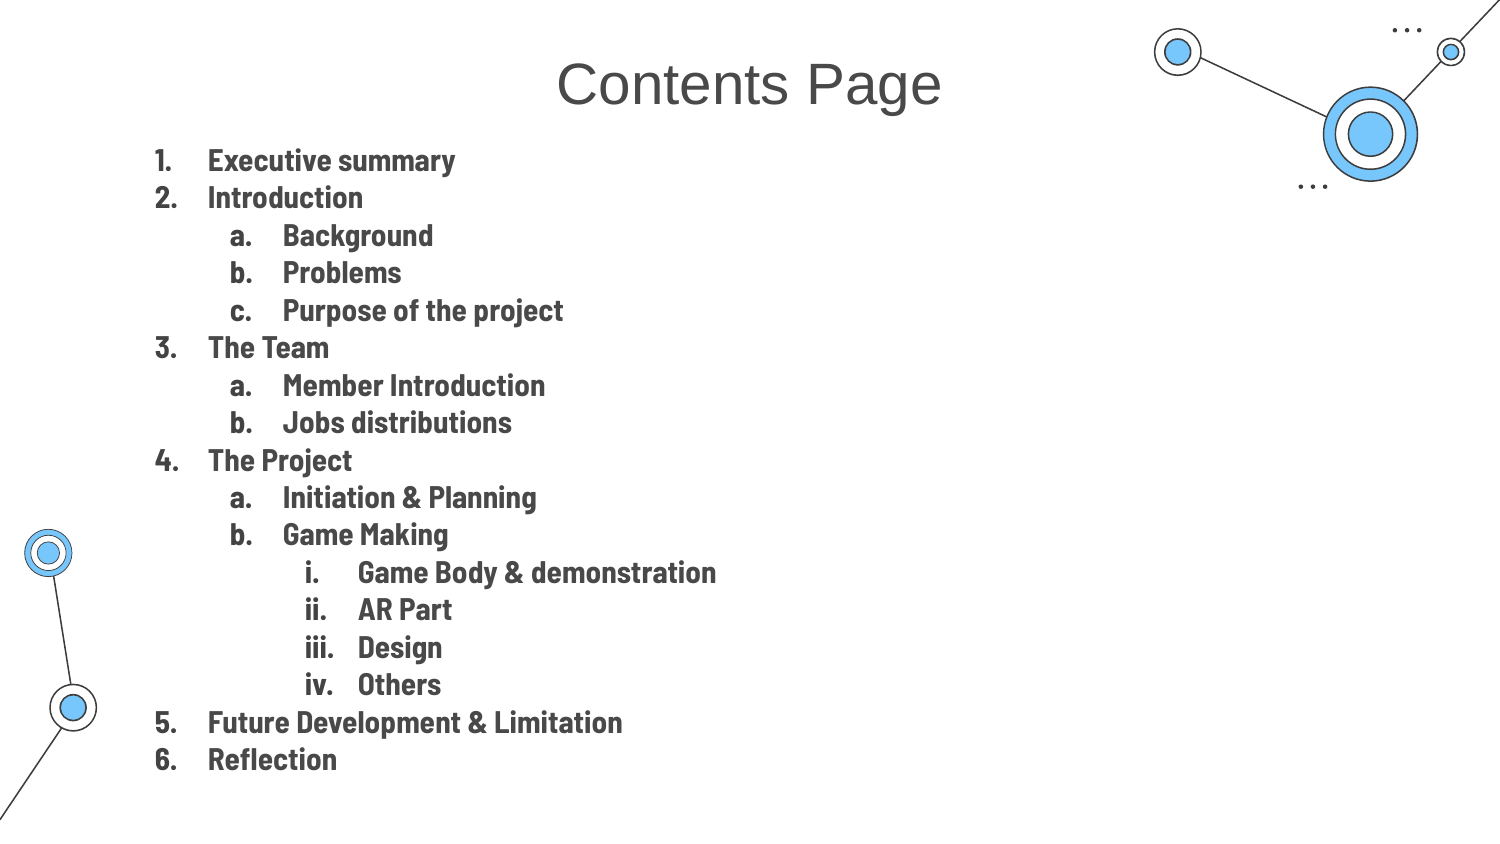

# Contents Page
Executive summary
Introduction
Background
Problems
Purpose of the project
The Team
Member Introduction
Jobs distributions
The Project
Initiation & Planning
Game Making
Game Body & demonstration
AR Part
Design
Others
Future Development & Limitation
Reflection